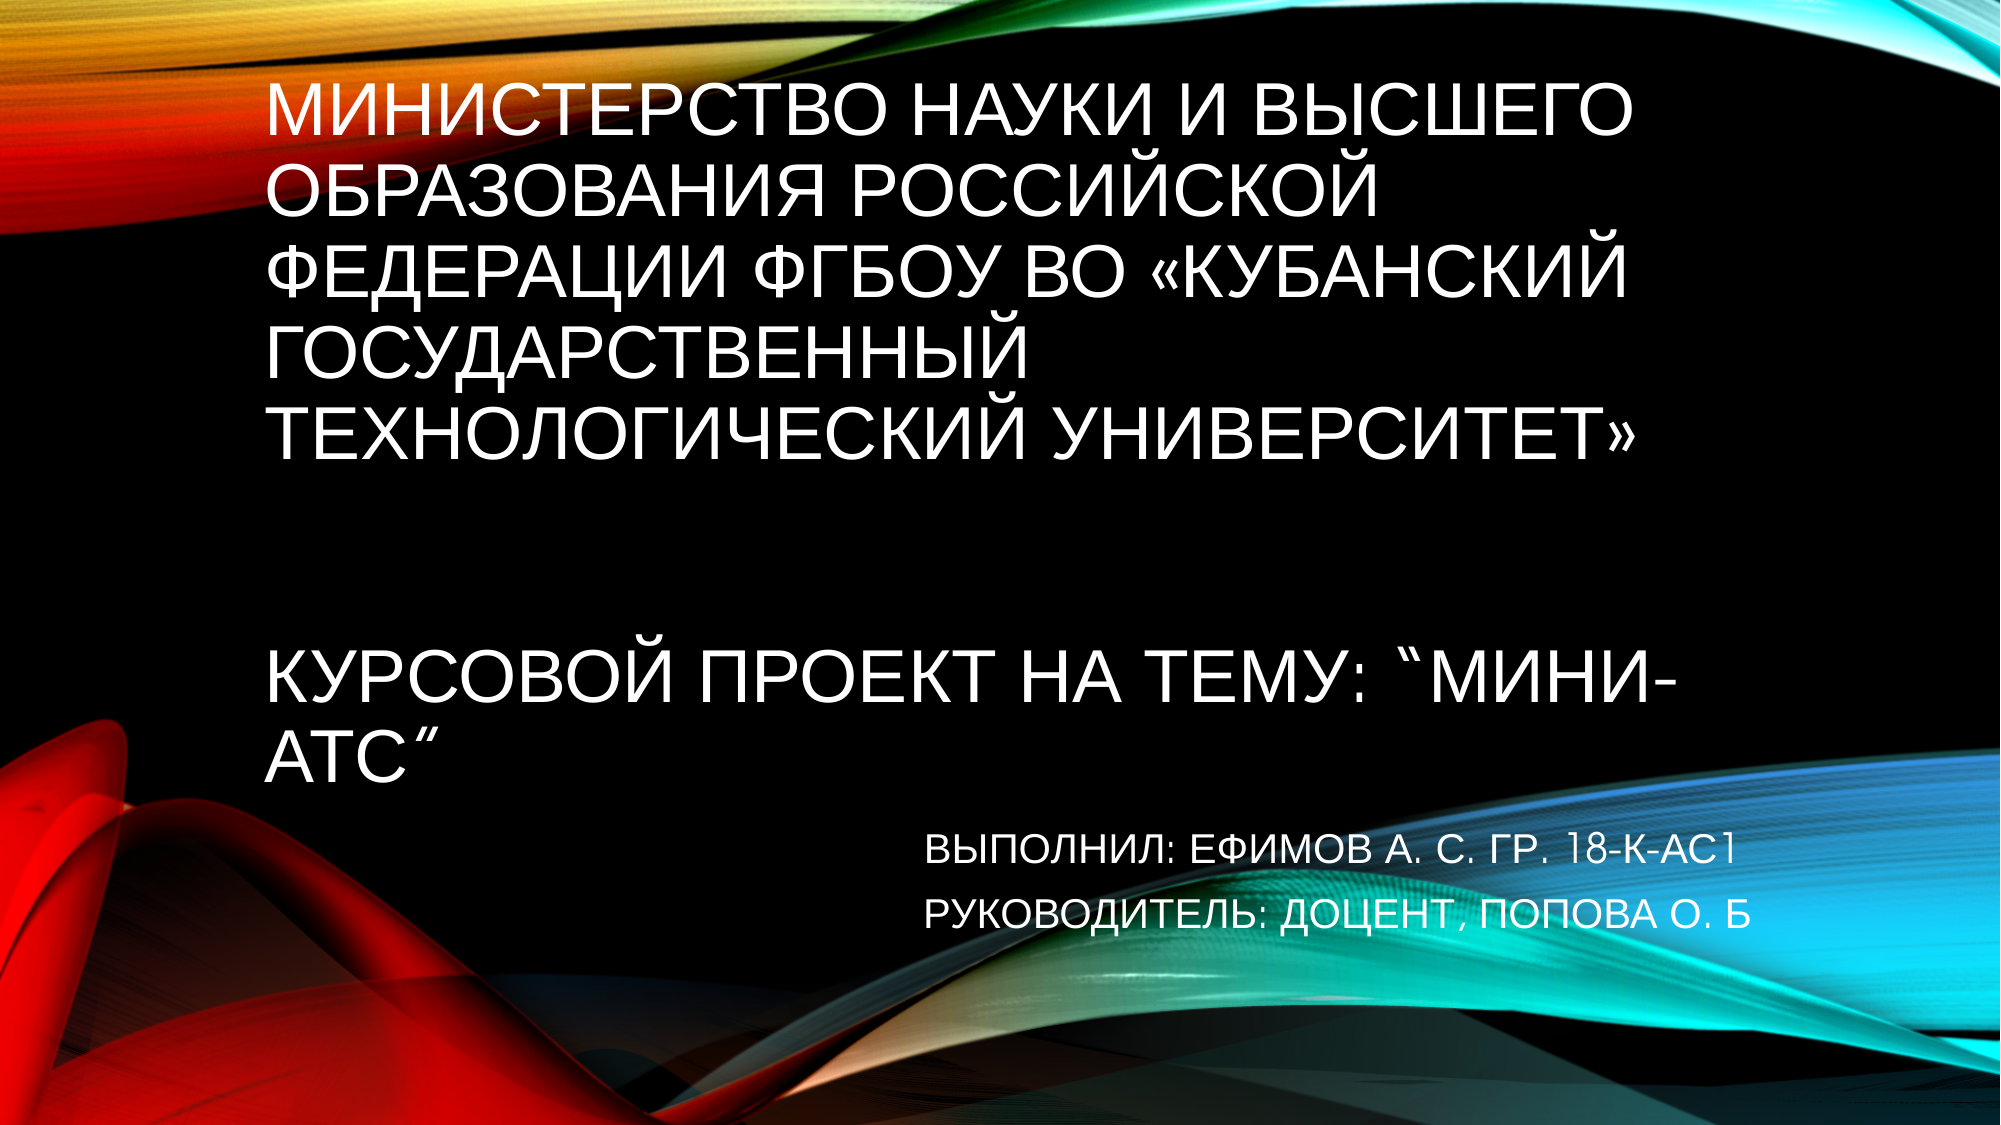

# Министерство науки и высшего образования Российской Федерации ФГБОУ ВО «Кубанский государственный технологический университет» КУРСОВОЙ ПРОЕКТ НА ТЕМУ: “Мини-АТС”

ВЫПОЛНИЛ: ЕФИМОВ А. С. ГР. 18-К-АС1
РУКОВОДИТЕЛЬ: ДОЦЕНТ, ПОПОВА О. Б